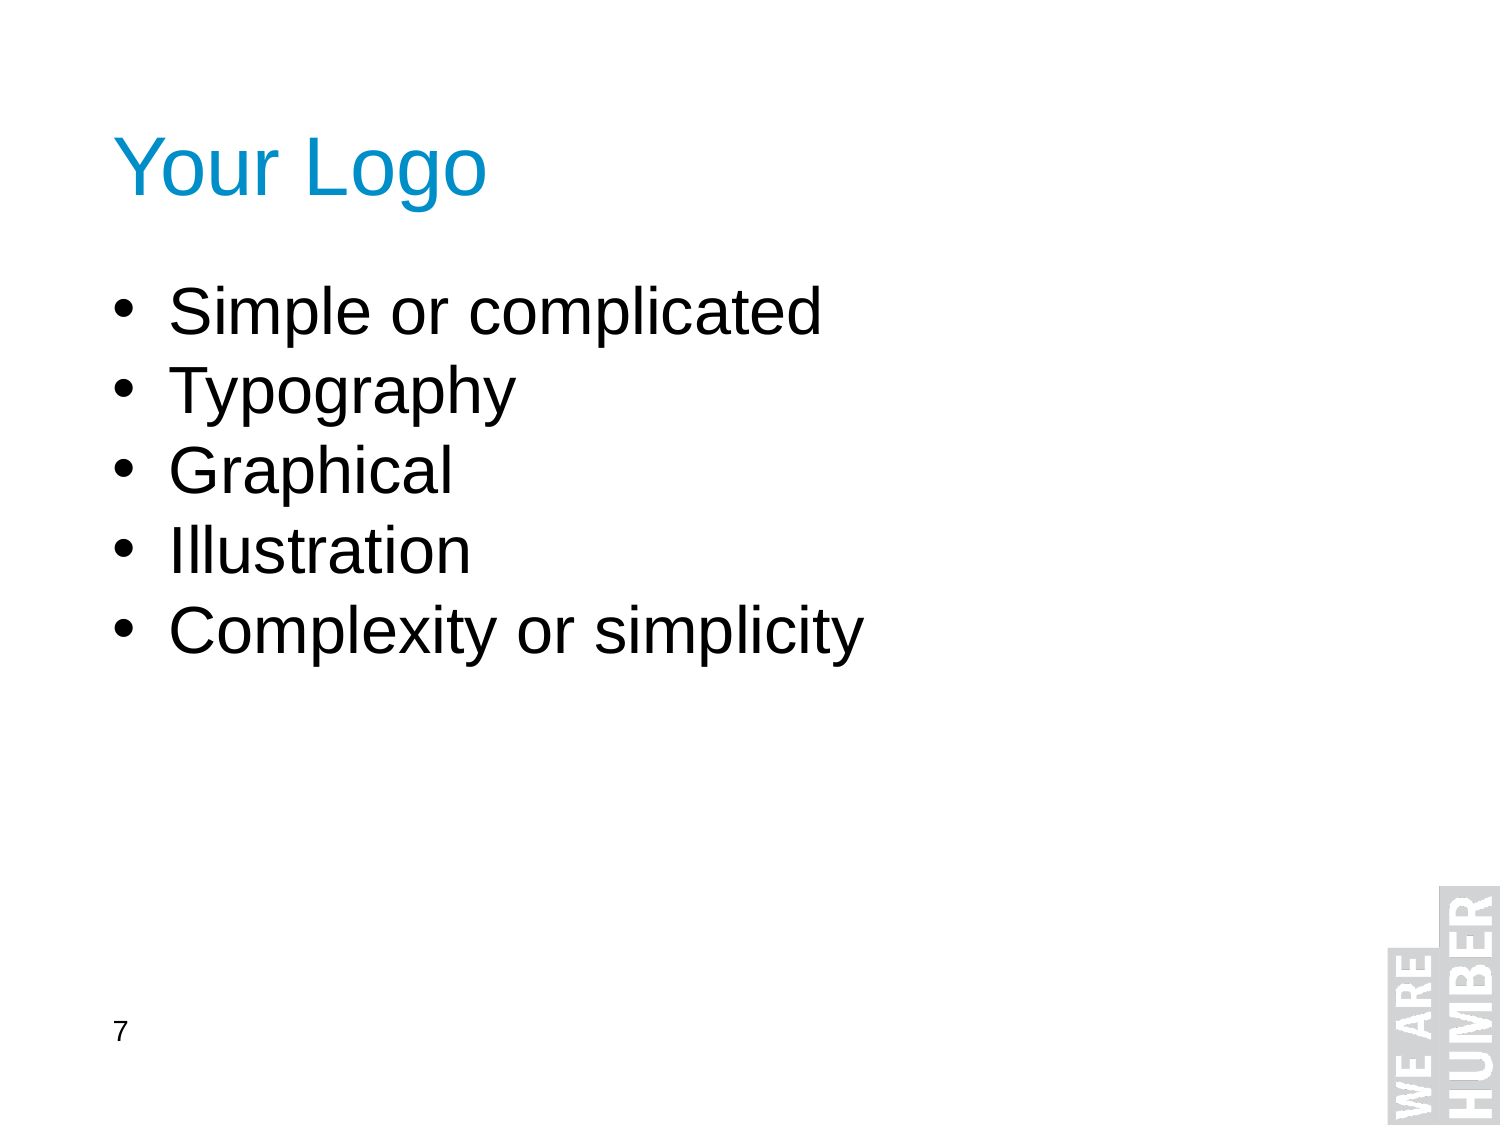

Your Logo

Simple or complicated
Typography
Graphical
Illustration
Complexity or simplicity